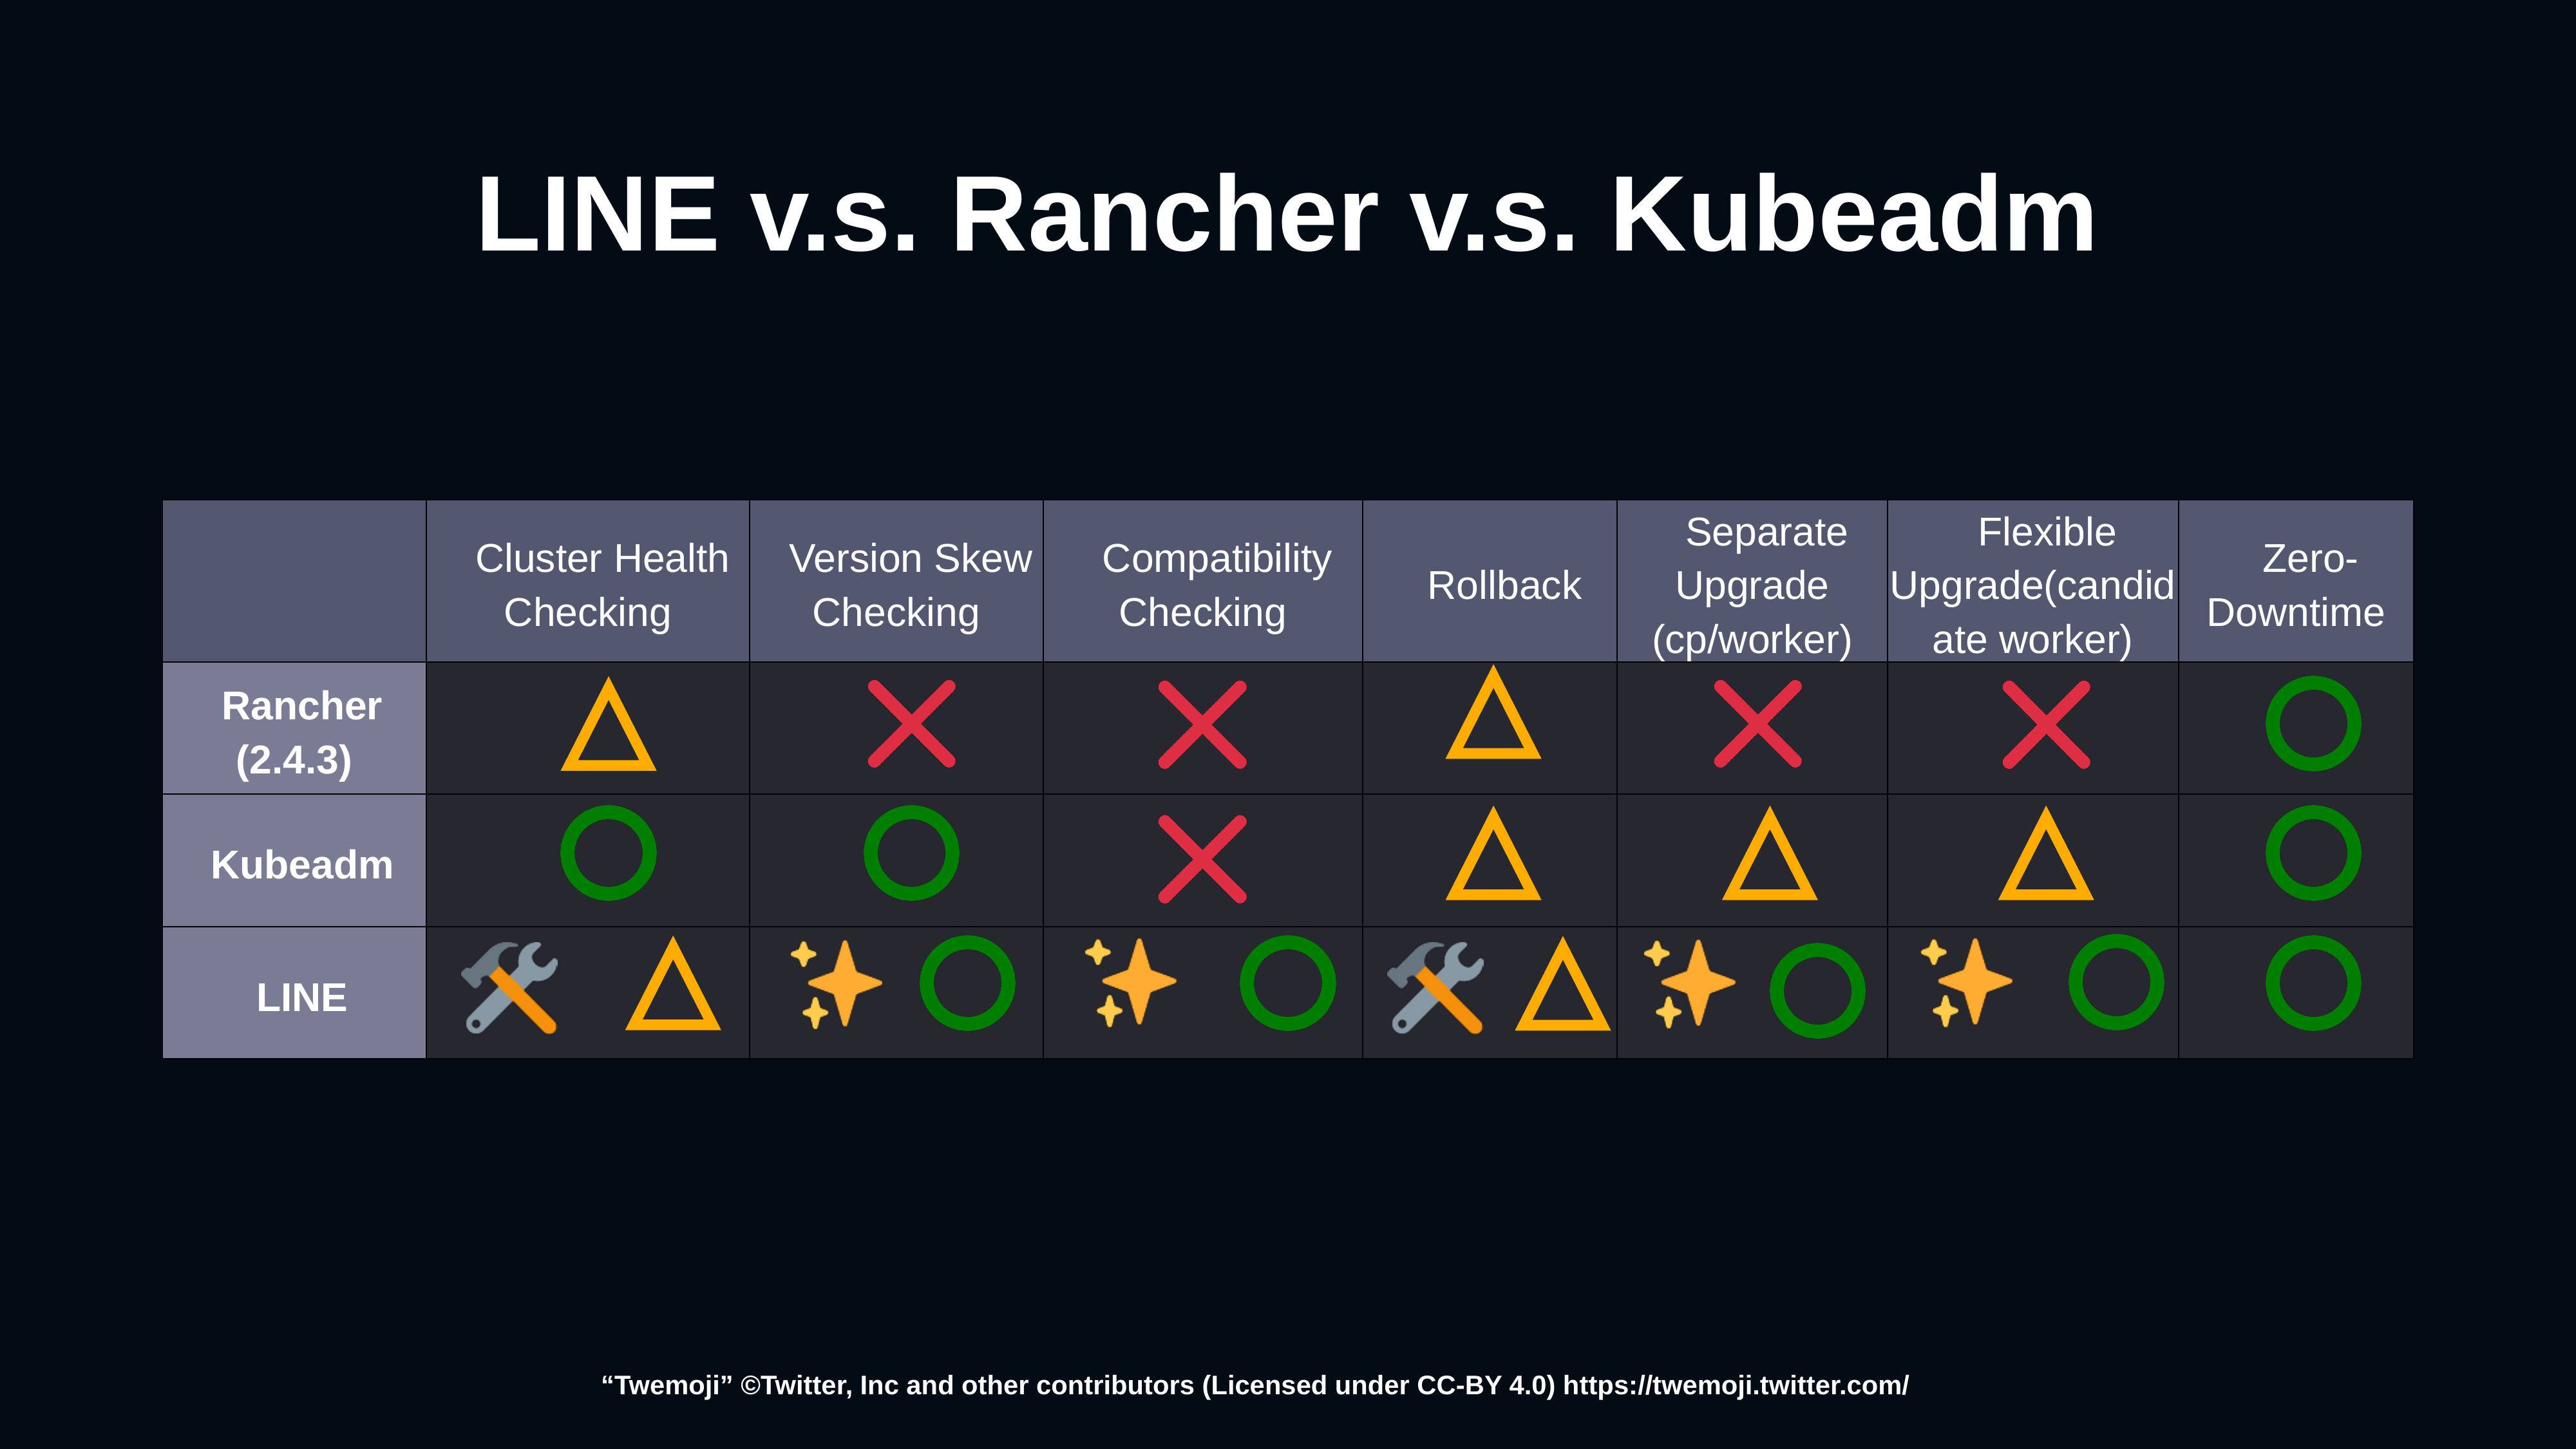

LINE v.s. Rancher v.s. Kubeadm
“Twemoji” ©Twitter, Inc and other contributors (Licensed under CC-BY 4.0) https://twemoji.twitter.com/